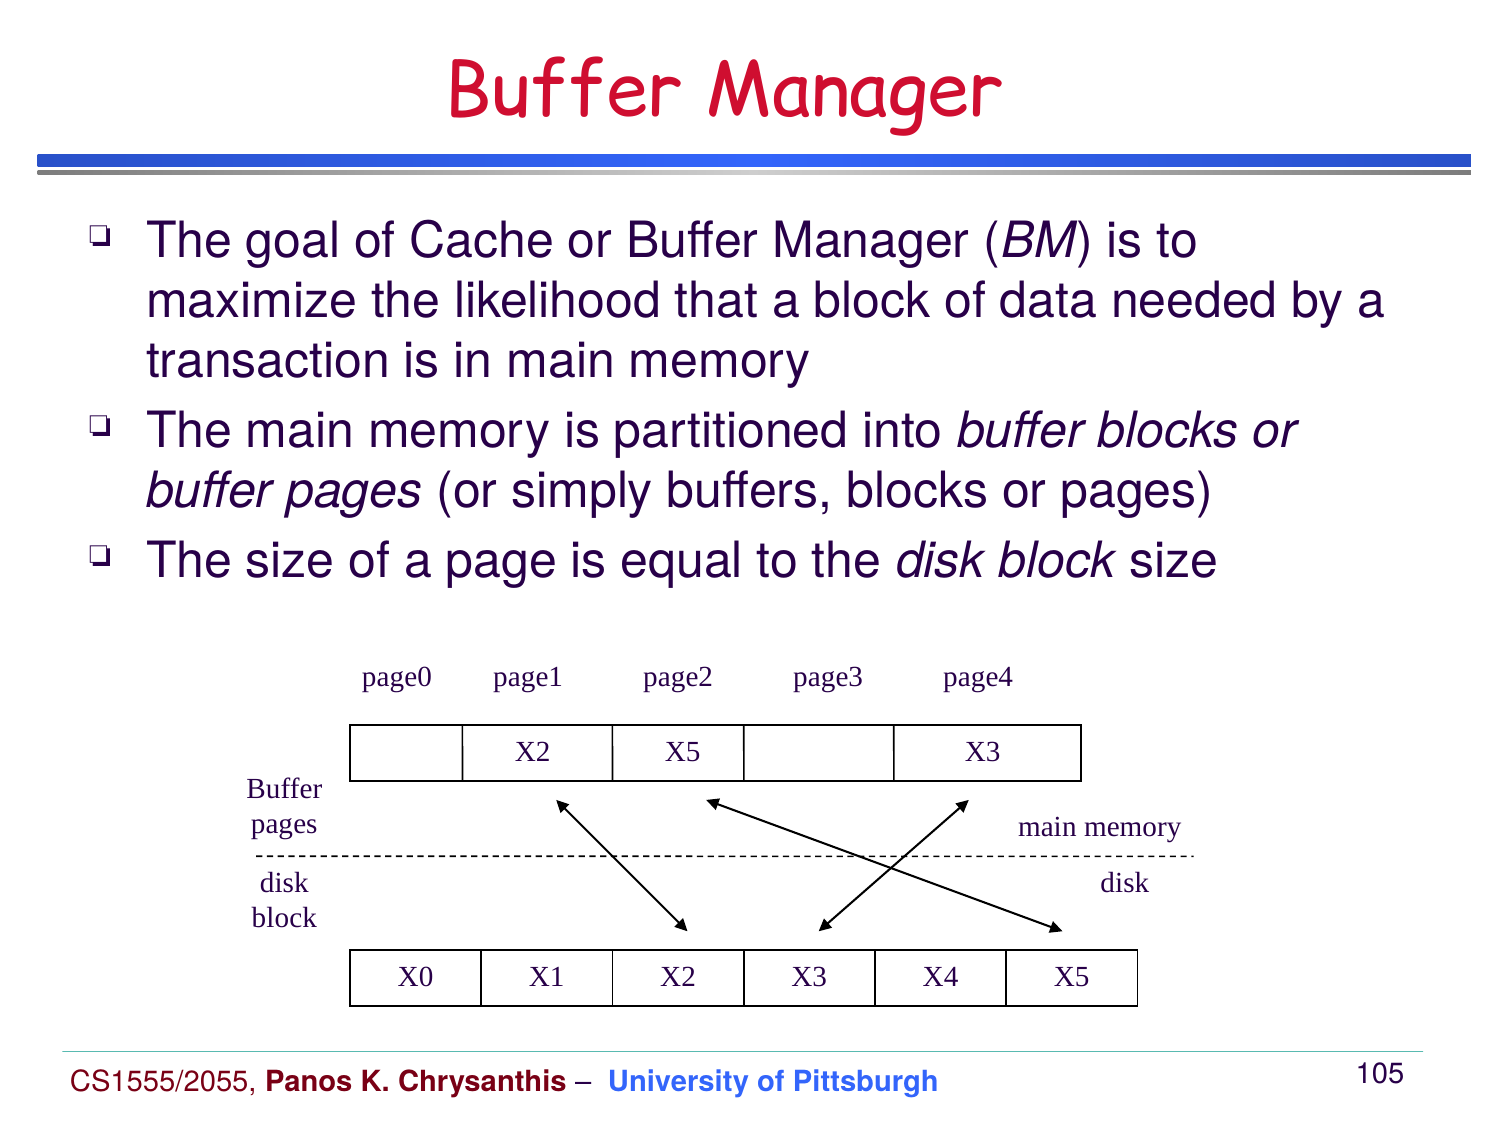

# Buffer Manager
The goal of Cache or Buffer Manager (BM) is to maximize the likelihood that a block of data needed by a transaction is in main memory
The main memory is partitioned into buffer blocks or buffer pages (or simply buffers, blocks or pages)
The size of a page is equal to the disk block size
page0
page1
page2
page3
page4

	X2	X5		X3

Buffer
pages

main memory
disk
block

disk
X0
X1
X2
X3
X4
X5